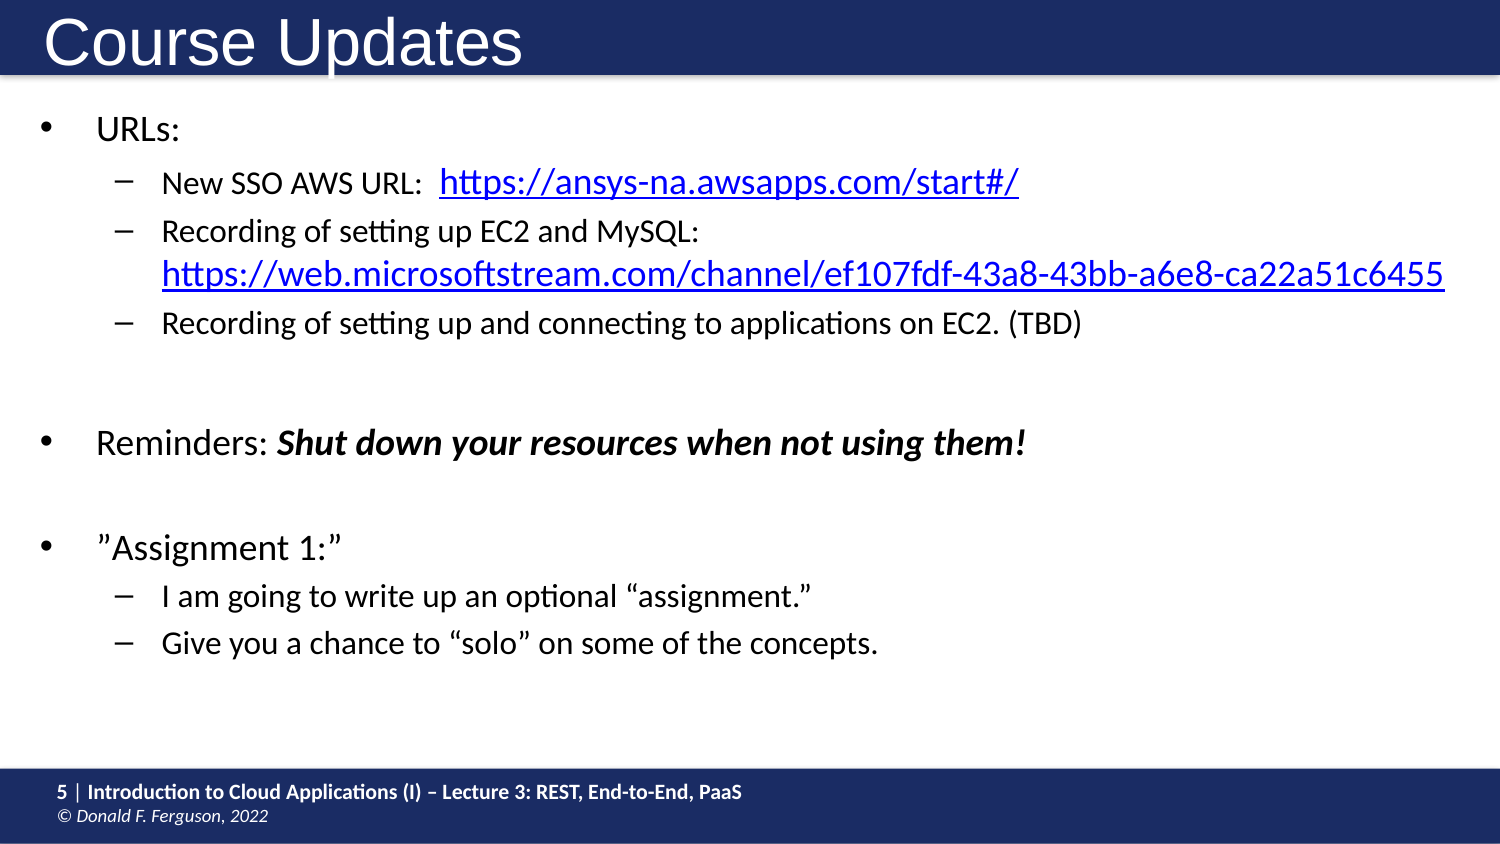

# Course Updates
URLs:
New SSO AWS URL:  https://ansys-na.awsapps.com/start#/
Recording of setting up EC2 and MySQL:
https://web.microsoftstream.com/channel/ef107fdf-43a8-43bb-a6e8-ca22a51c6455
Recording of setting up and connecting to applications on EC2. (TBD)

Reminders: Shut down your resources when not using them!

”Assignment 1:”
I am going to write up an optional “assignment.”
Give you a chance to “solo” on some of the concepts.